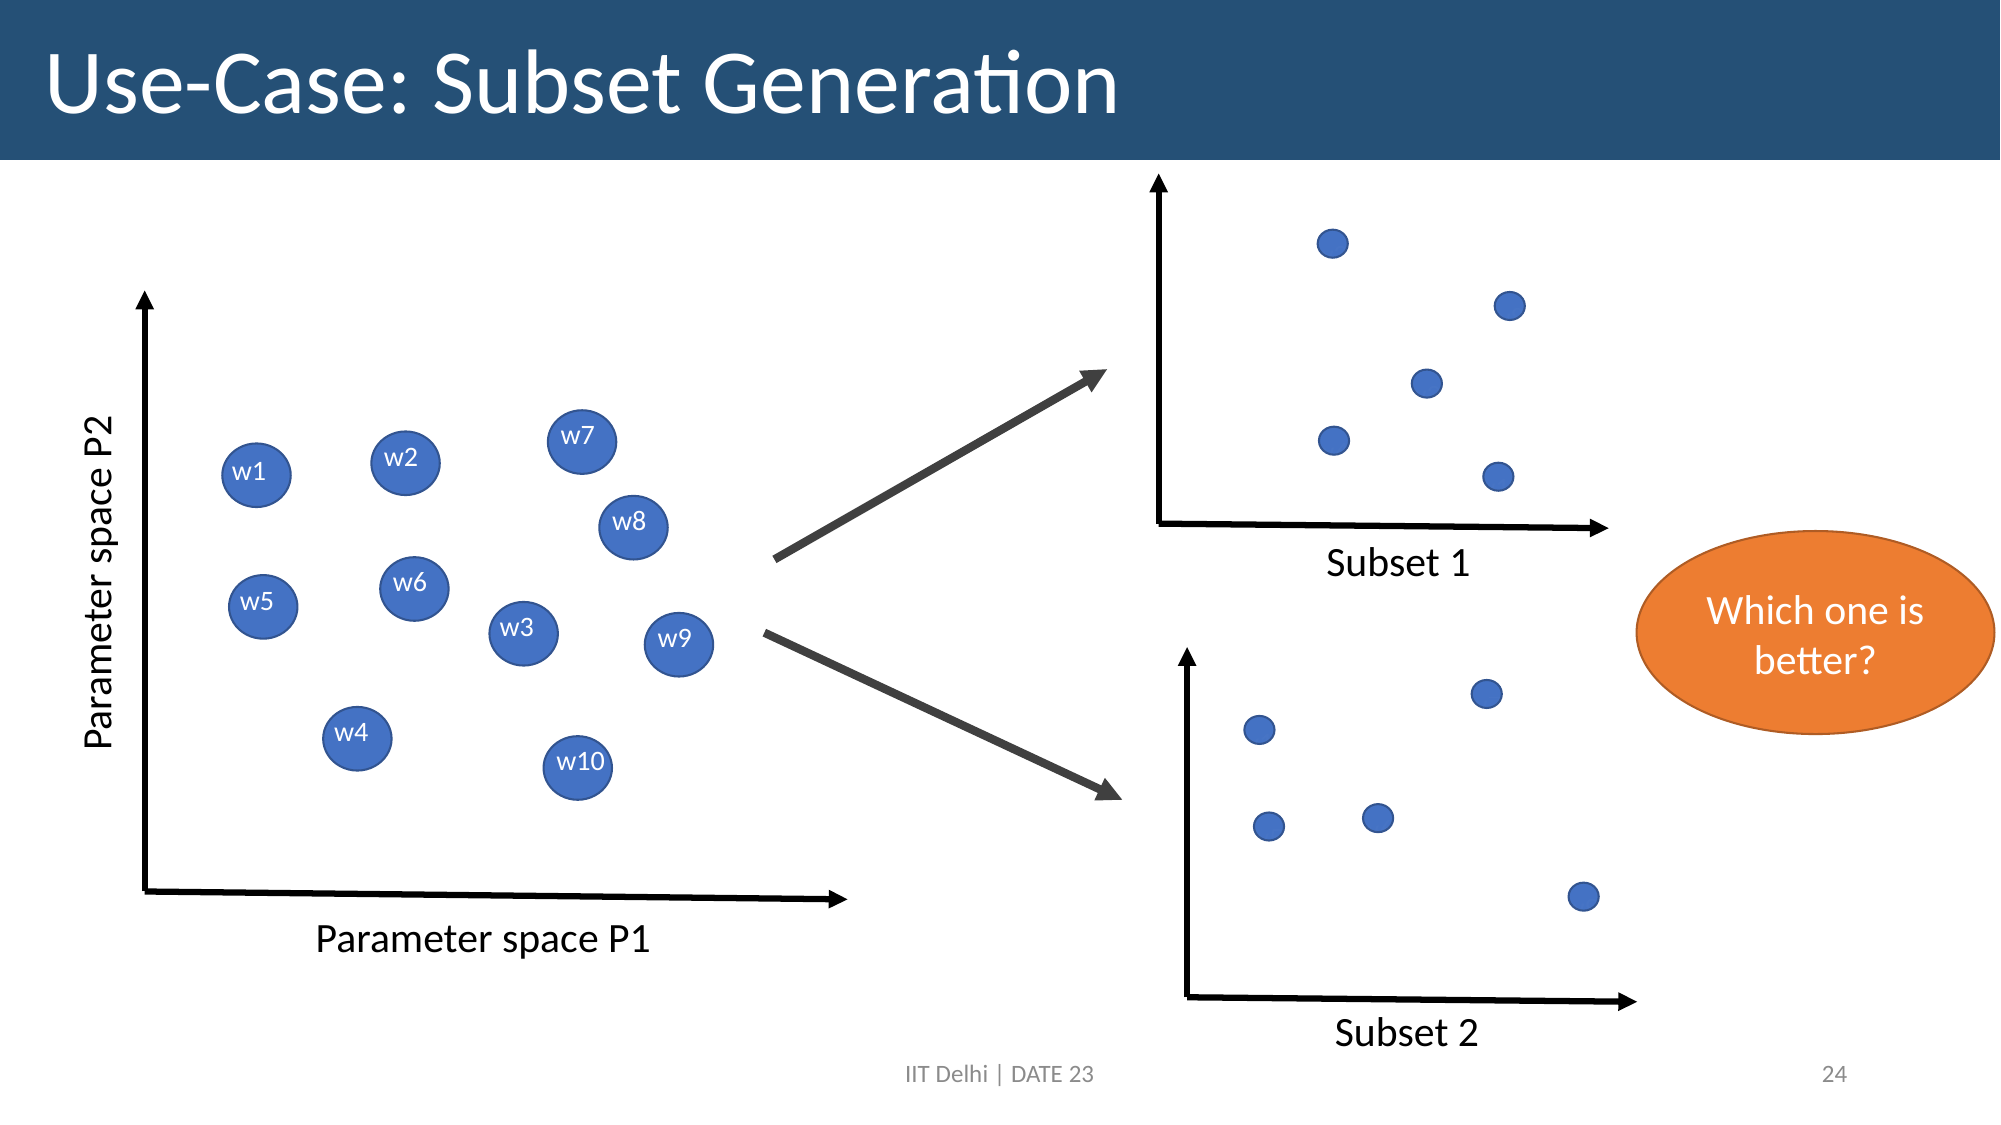

Use-Case: Subset Generation
w2

w8

w3

w4

w10

Subset 1
w7

w2

w1
w8

Which one is better?
Parameter space P2
w6

w5

w3

w9

w7

w1
w6

w5

w9

Subset 2
w4

w10

Parameter space P1
IIT Delhi | DATE 23
24